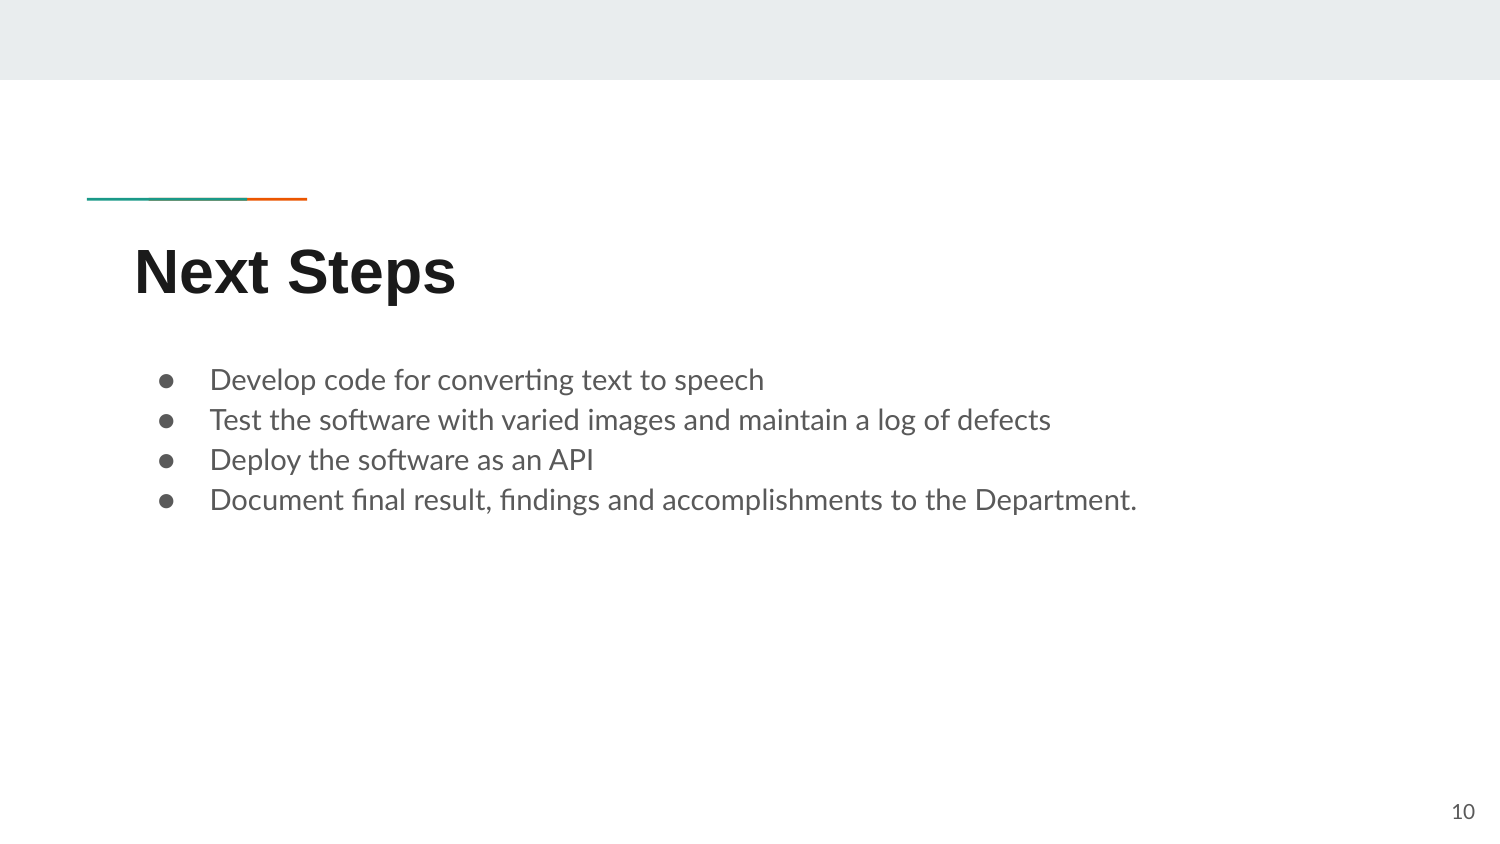

# Next Steps
Develop code for converting text to speech
Test the software with varied images and maintain a log of defects
Deploy the software as an API
Document final result, findings and accomplishments to the Department.
10